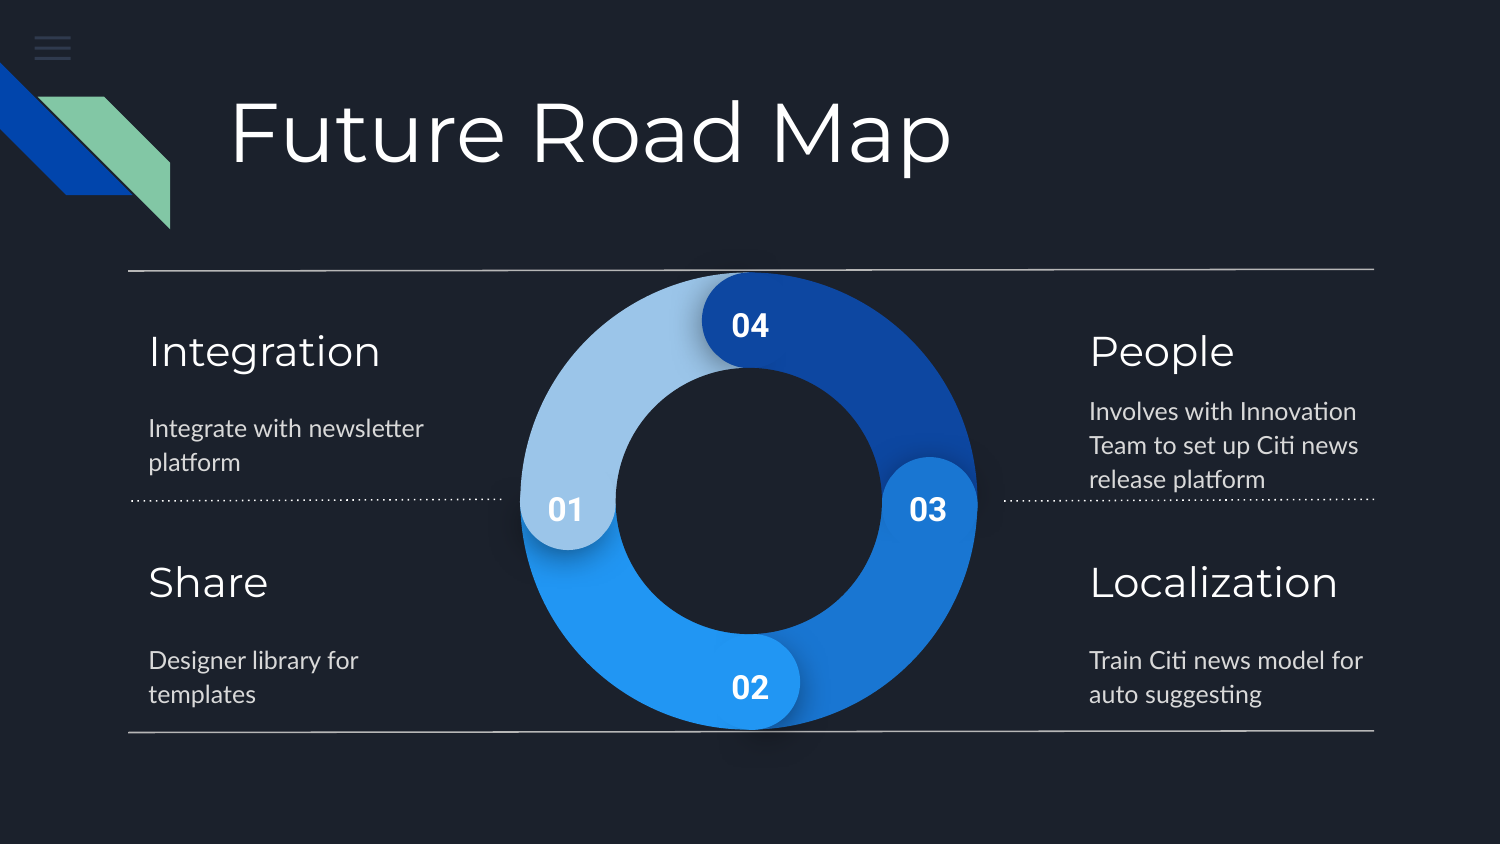

# Future Road Map

04
Integration
People

Integrate with newsletter platform
Involves with Innovation Team to set up Citi news release platform

01
03
Share
Localization
Designer library for templates
Train Citi news model for auto suggesting

02